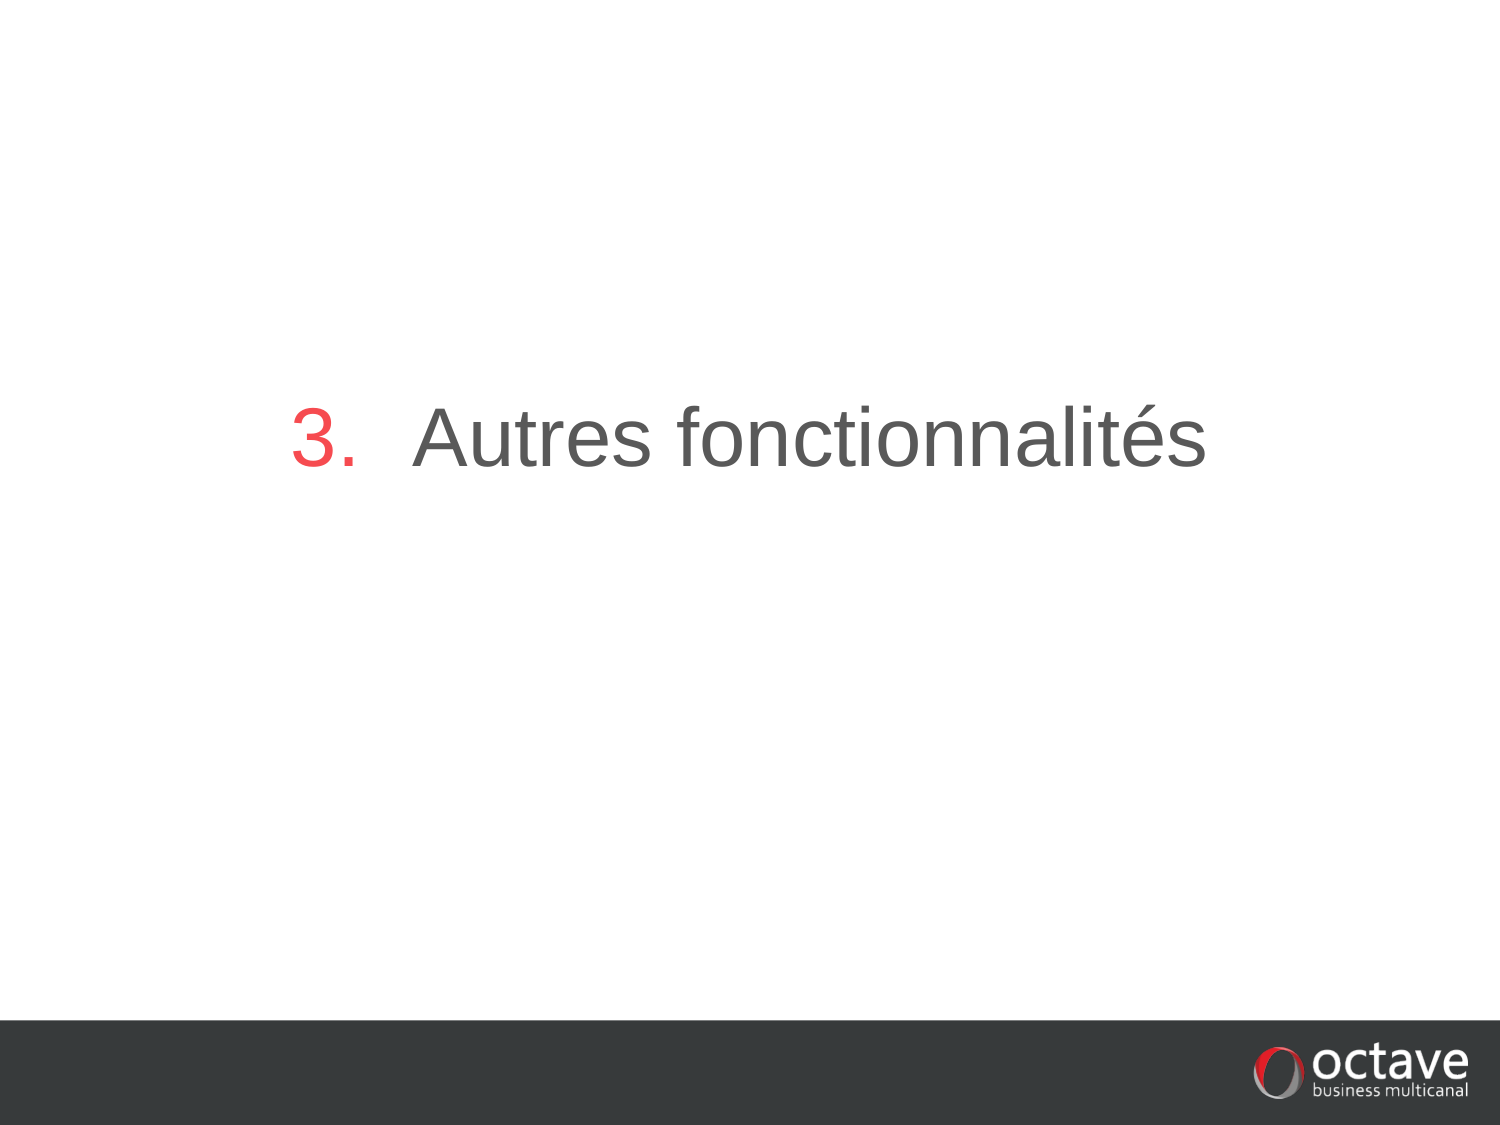

# Autres fonctionnalités
Titre de la présentation a modifier dans le pied de page